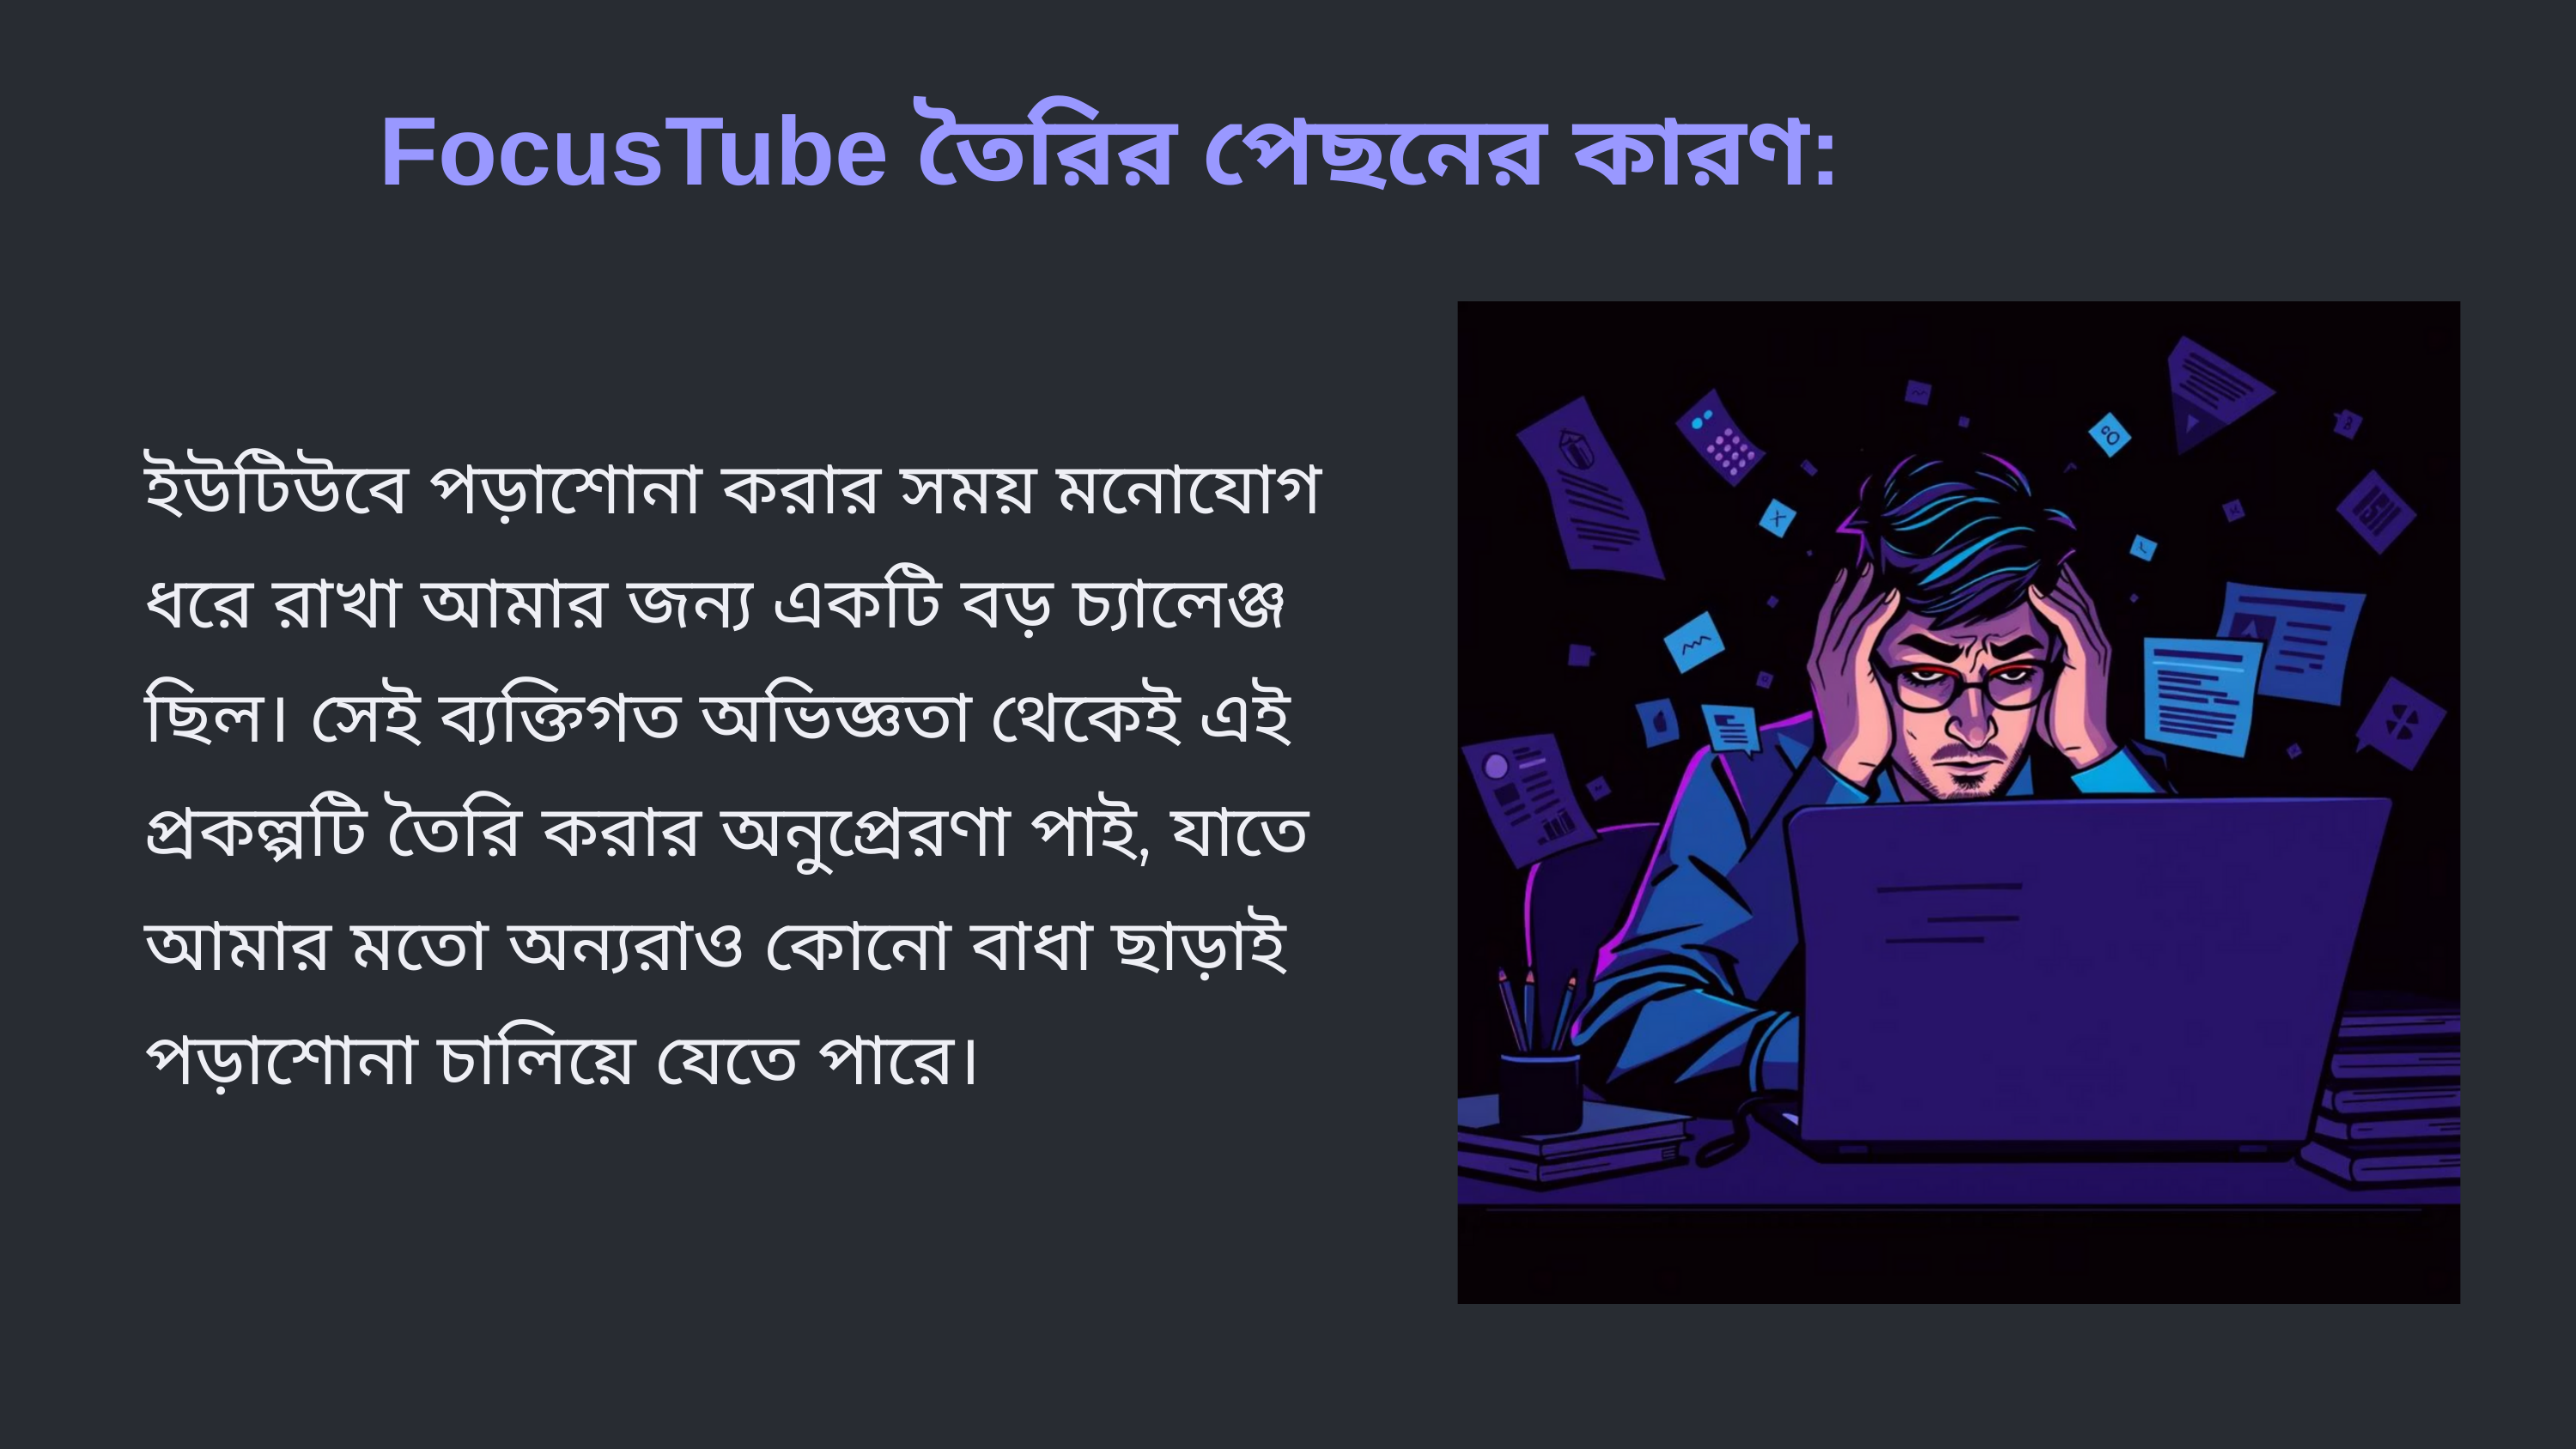

FocusTube তৈরির পেছনের কারণ:

ইউটিউবে পড়াশোনা করার সময় মনোযোগ ধরে রাখা আমার জন্য একটি বড় চ্যালেঞ্জ ছিল। সেই ব্যক্তিগত অভিজ্ঞতা থেকেই এই প্রকল্পটি তৈরি করার অনুপ্রেরণা পাই, যাতে আমার মতো অন্যরাও কোনো বাধা ছাড়াই পড়াশোনা চালিয়ে যেতে পারে।